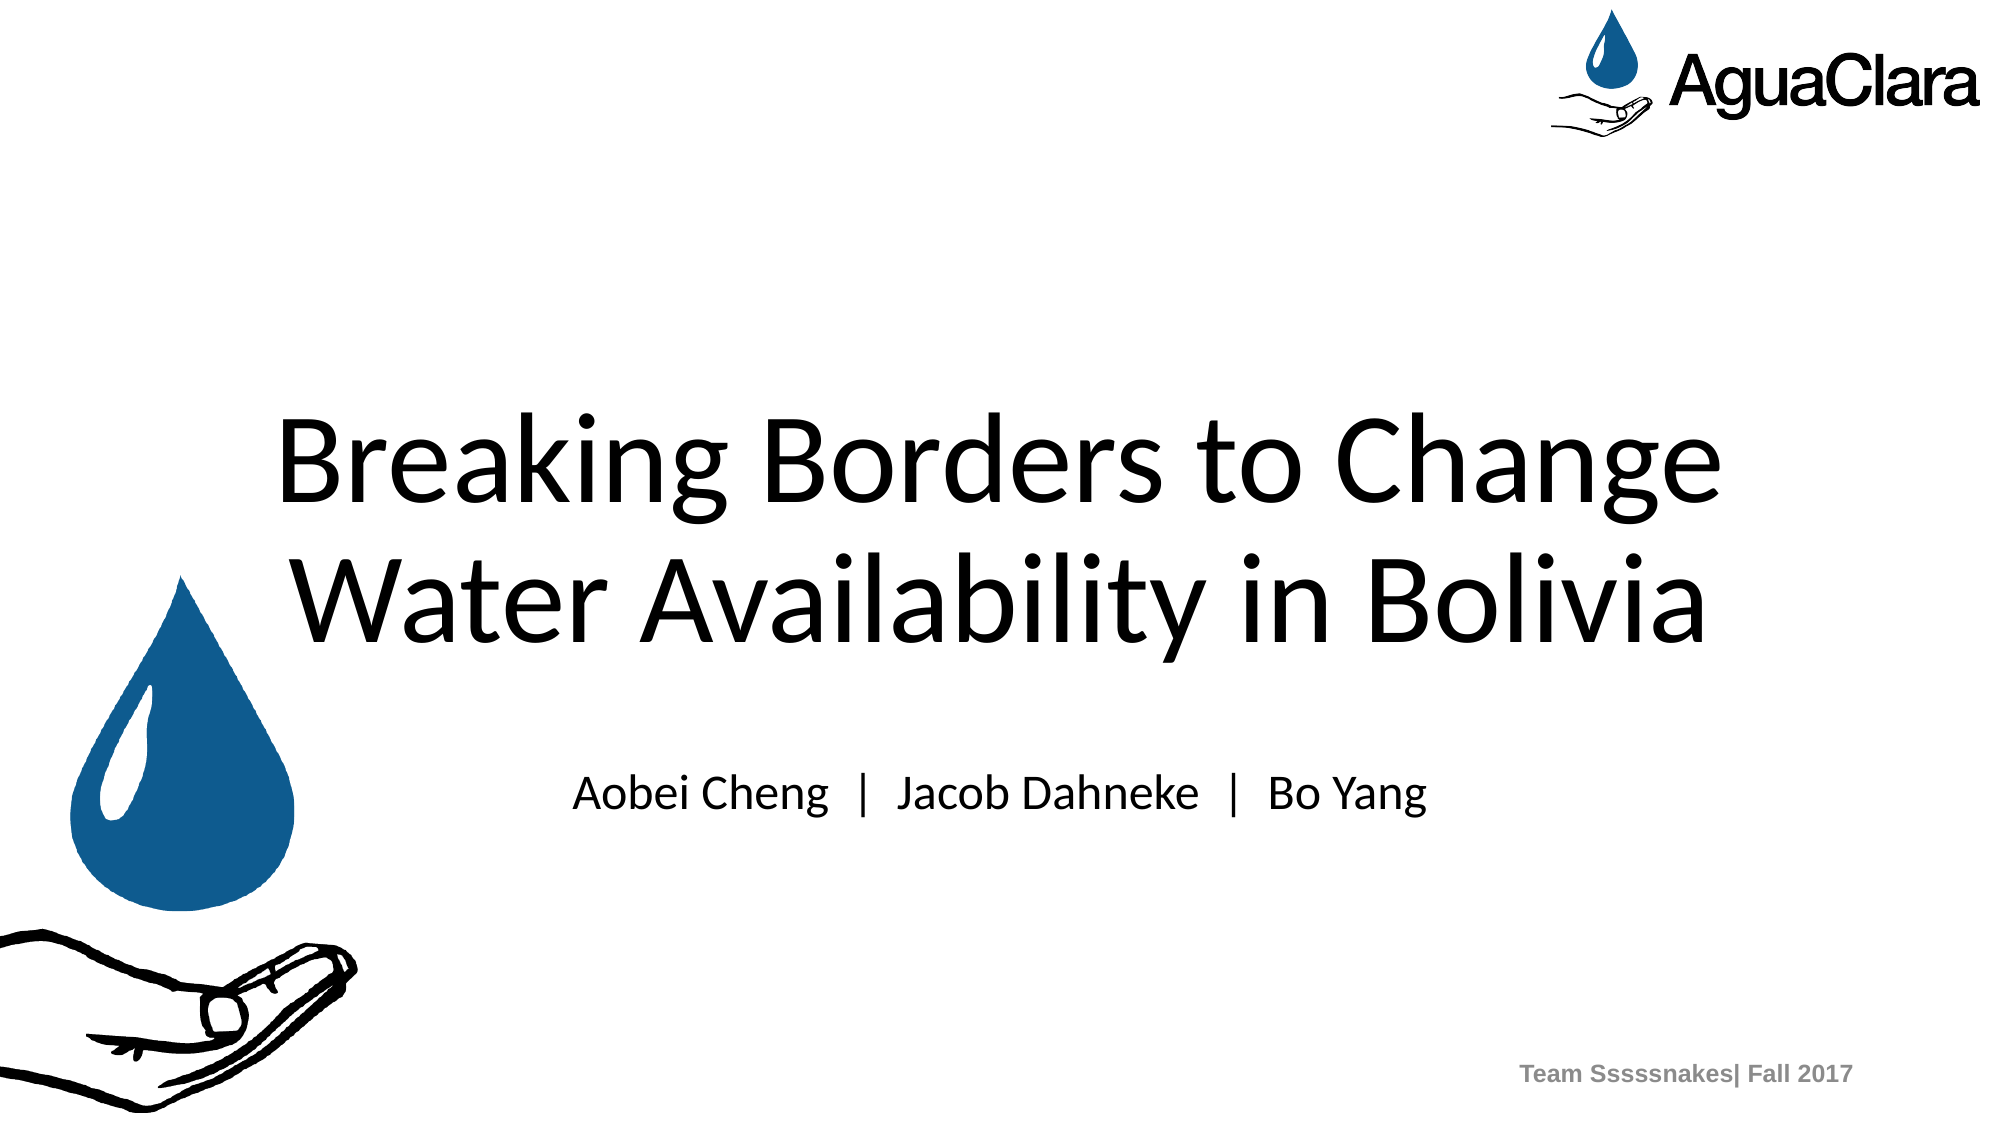

# Breaking Borders to Change Water Availability in Bolivia
Aobei Cheng  |  Jacob Dahneke  |  Bo Yang
Team Sssssnakes| Fall 2017